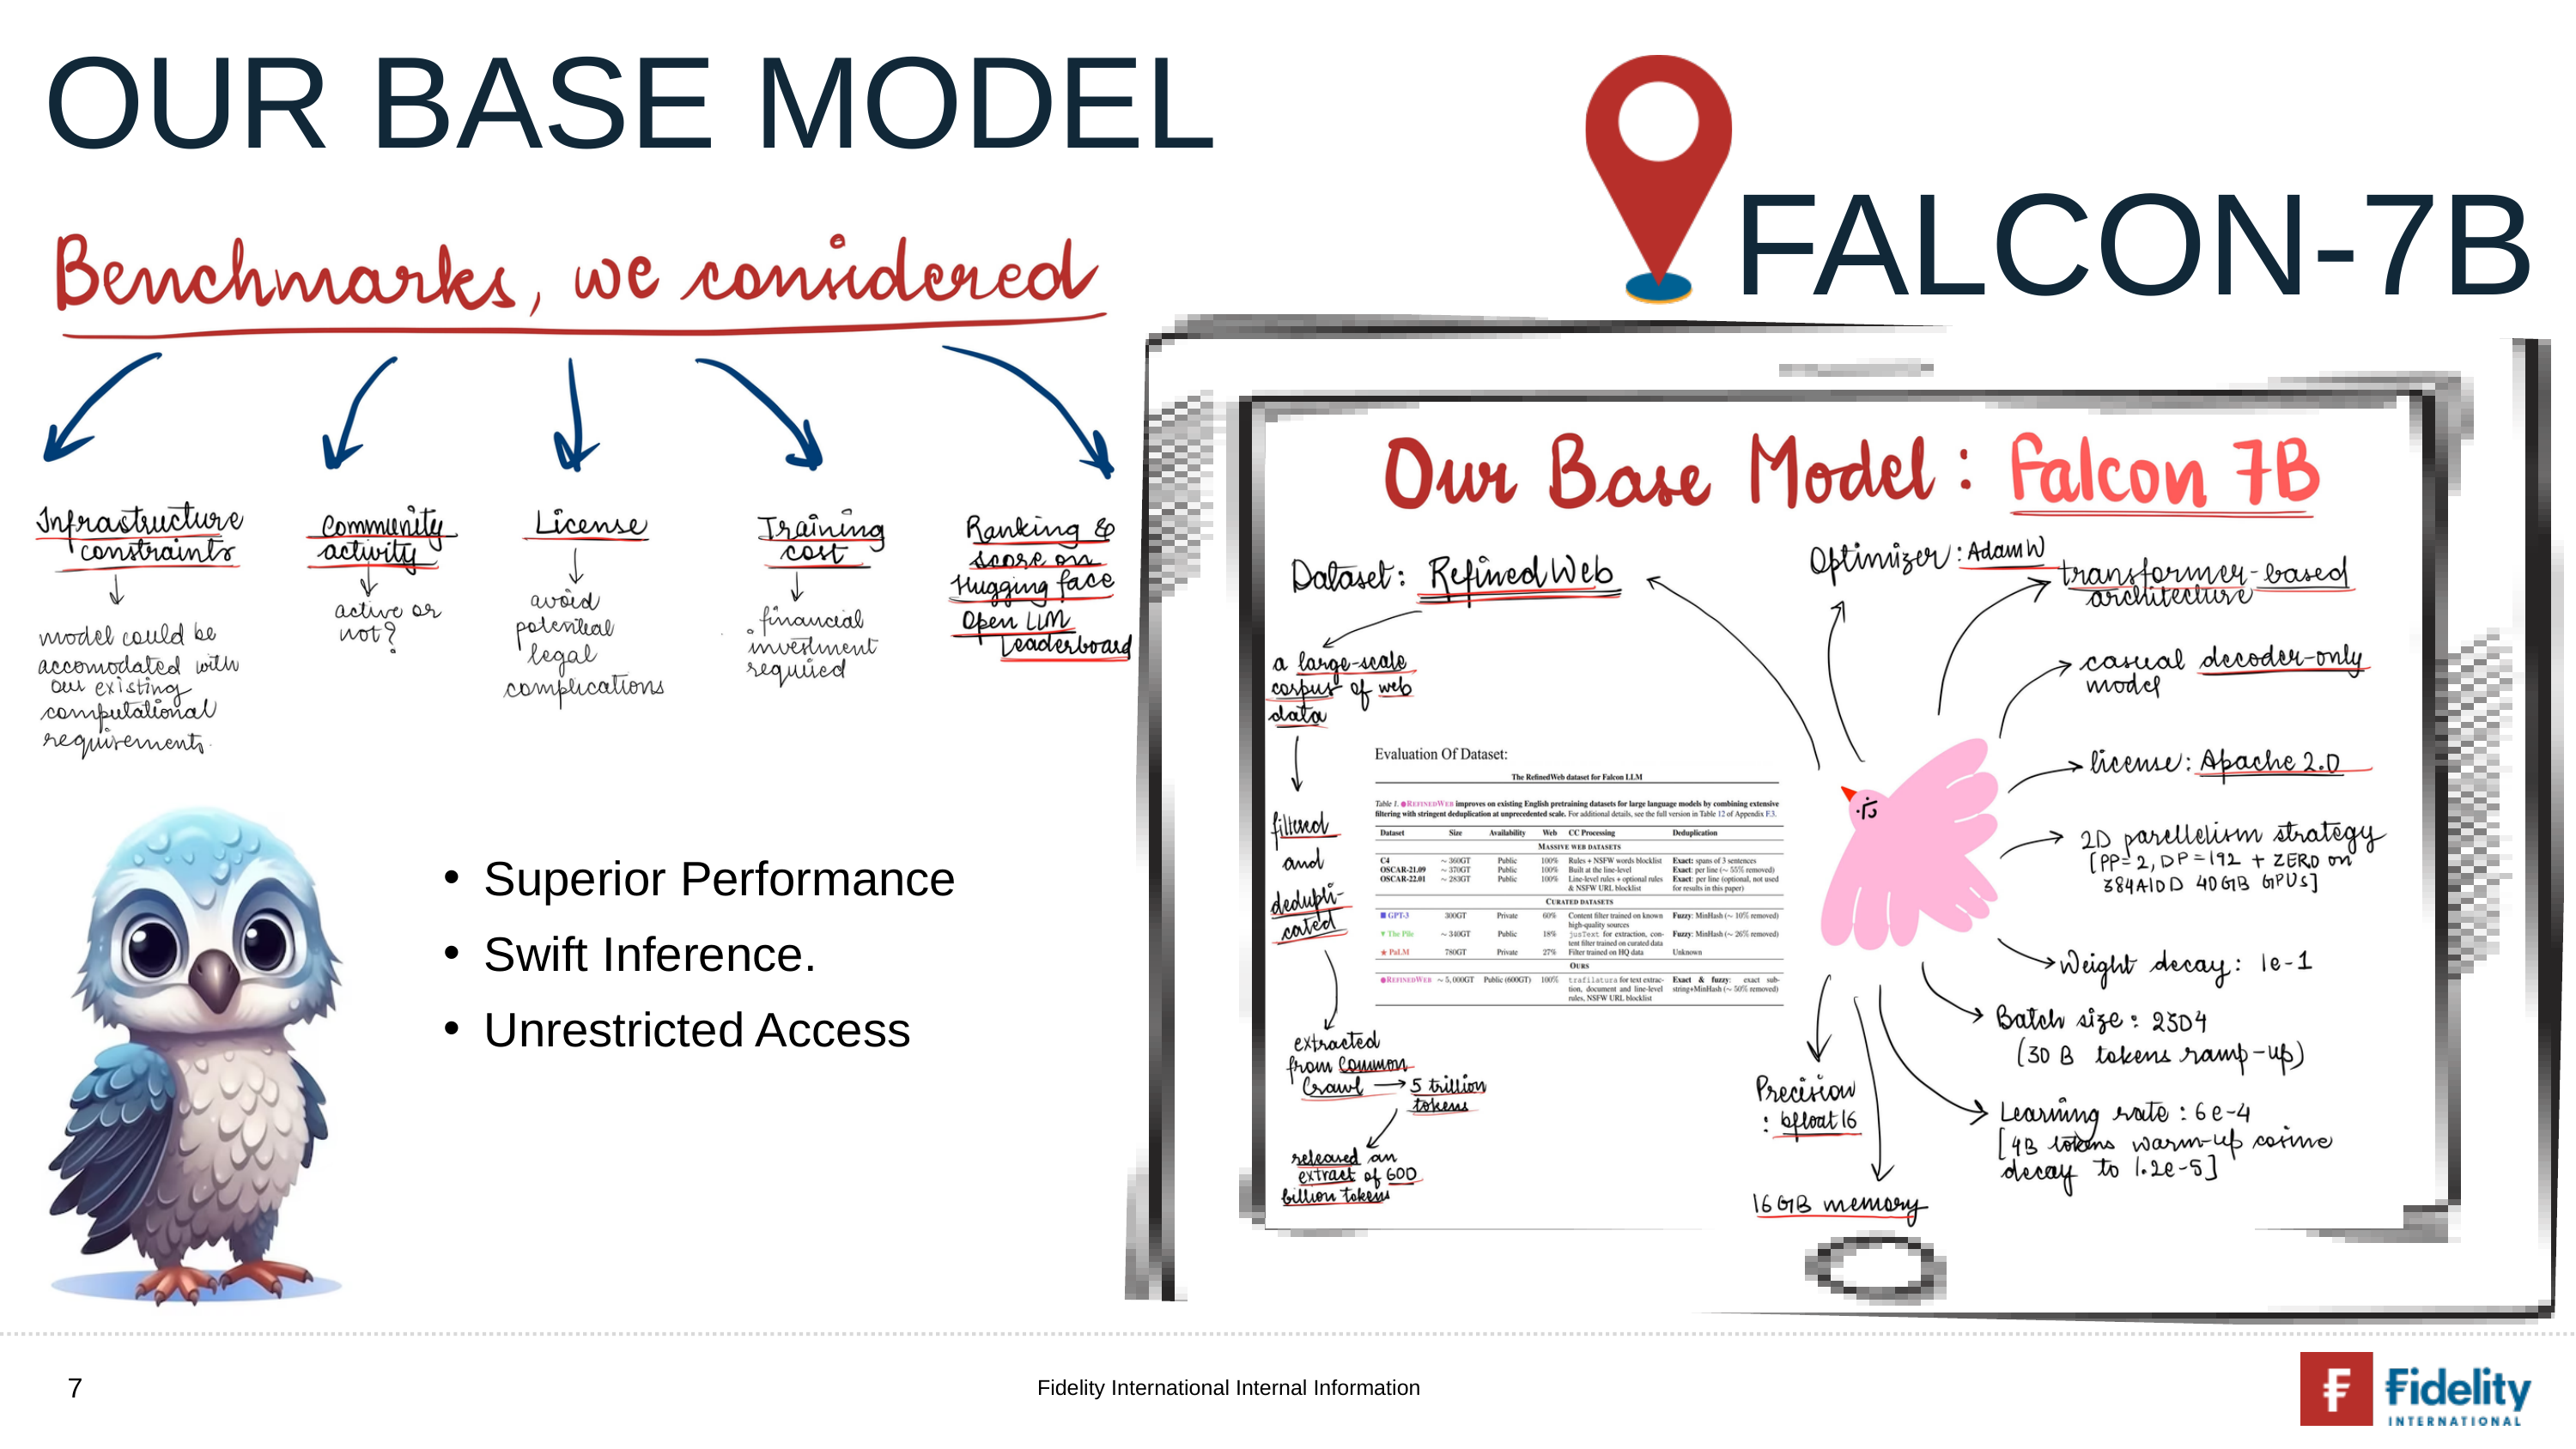

OUR BASE MODEL

FALCON-7B

Superior Performance
Swift Inference.
Unrestricted Access

7
Fidelity International Internal Information